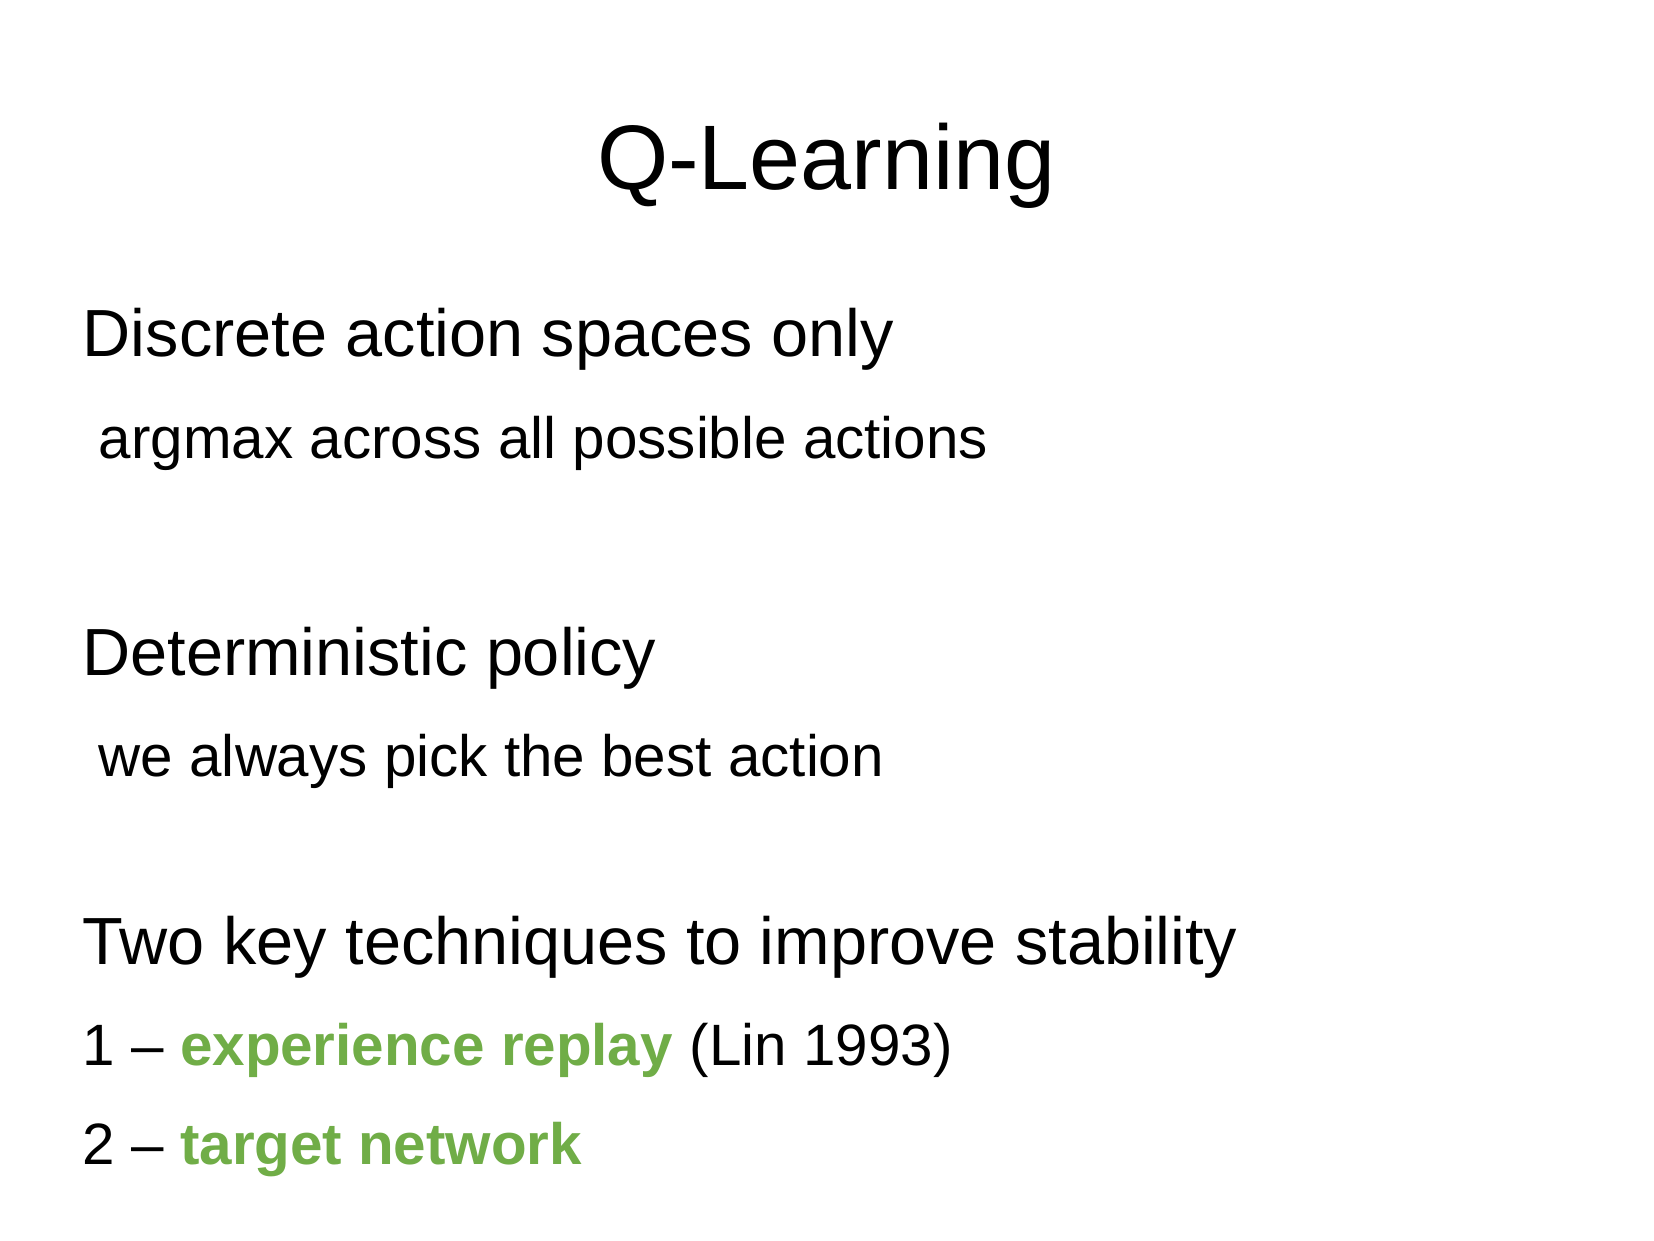

Q-Learning
Discrete action spaces only
 argmax across all possible actions

Deterministic policy
 we always pick the best action
Two key techniques to improve stability
1 – experience replay (Lin 1993)
2 – target network